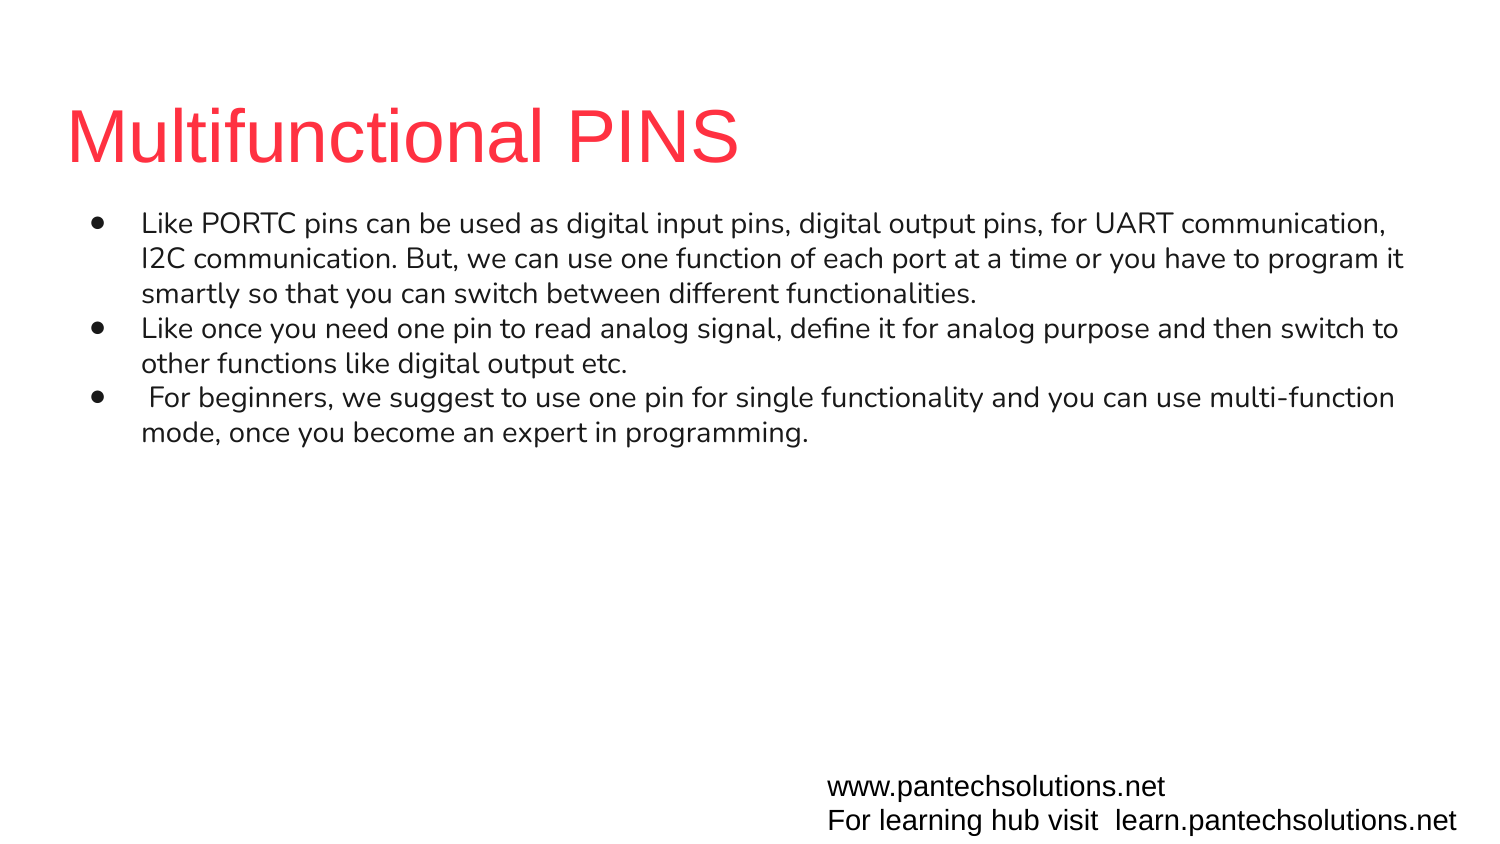

# Multifunctional PINS
Like PORTC pins can be used as digital input pins, digital output pins, for UART communication, I2C communication. But, we can use one function of each port at a time or you have to program it smartly so that you can switch between different functionalities.
Like once you need one pin to read analog signal, define it for analog purpose and then switch to other functions like digital output etc.
 For beginners, we suggest to use one pin for single functionality and you can use multi-function mode, once you become an expert in programming.
www.pantechsolutions.net
For learning hub visit  learn.pantechsolutions.net